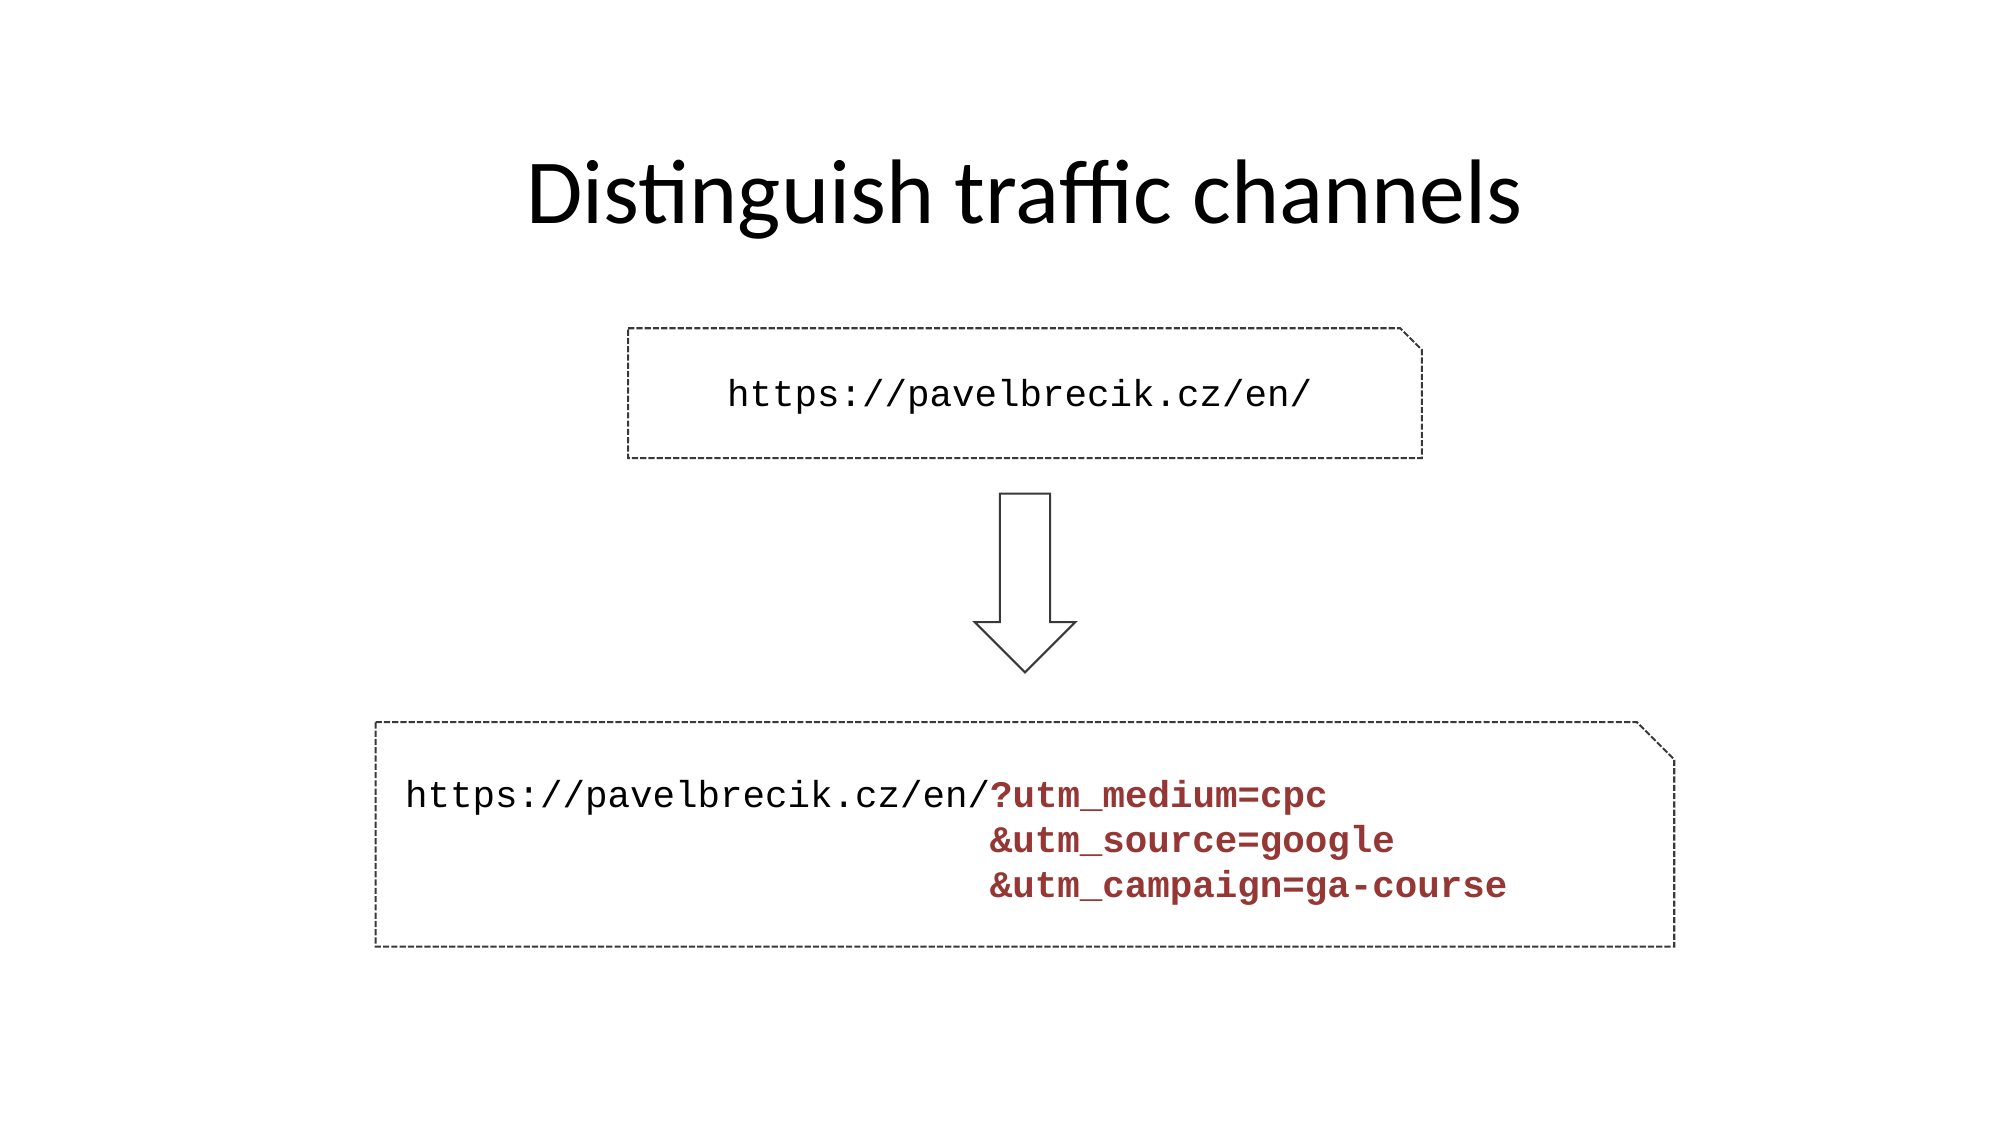

Distinguish traffic channels
https://pavelbrecik.cz/en/

https://pavelbrecik.cz/en/?utm_medium=cpc
	         &utm_source=google
	         &utm_campaign=ga-course